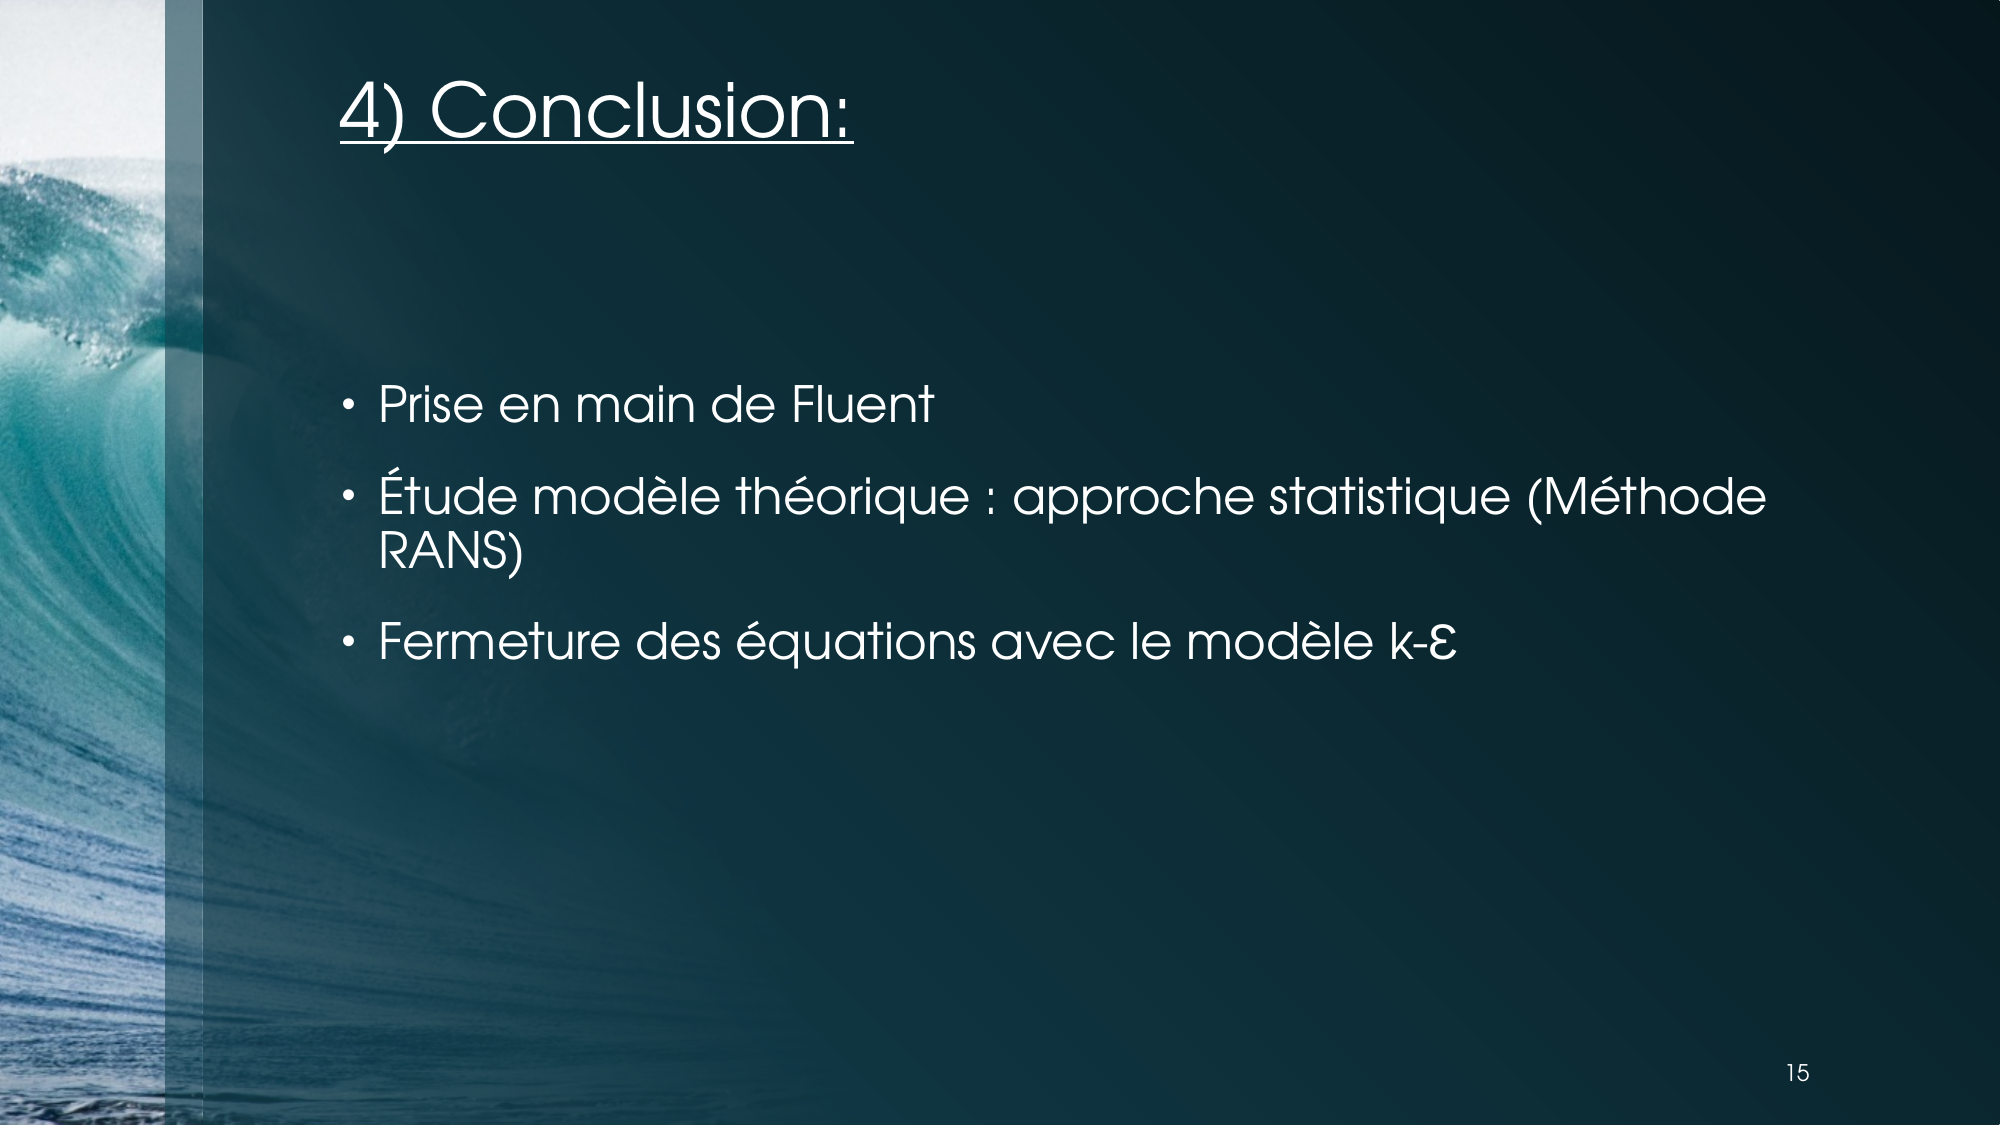

4) Conclusion:

Prise en main de Fluent
Étude modèle théorique : approche statistique (Méthode RANS)
Fermeture des équations avec le modèle k-Ɛ

15